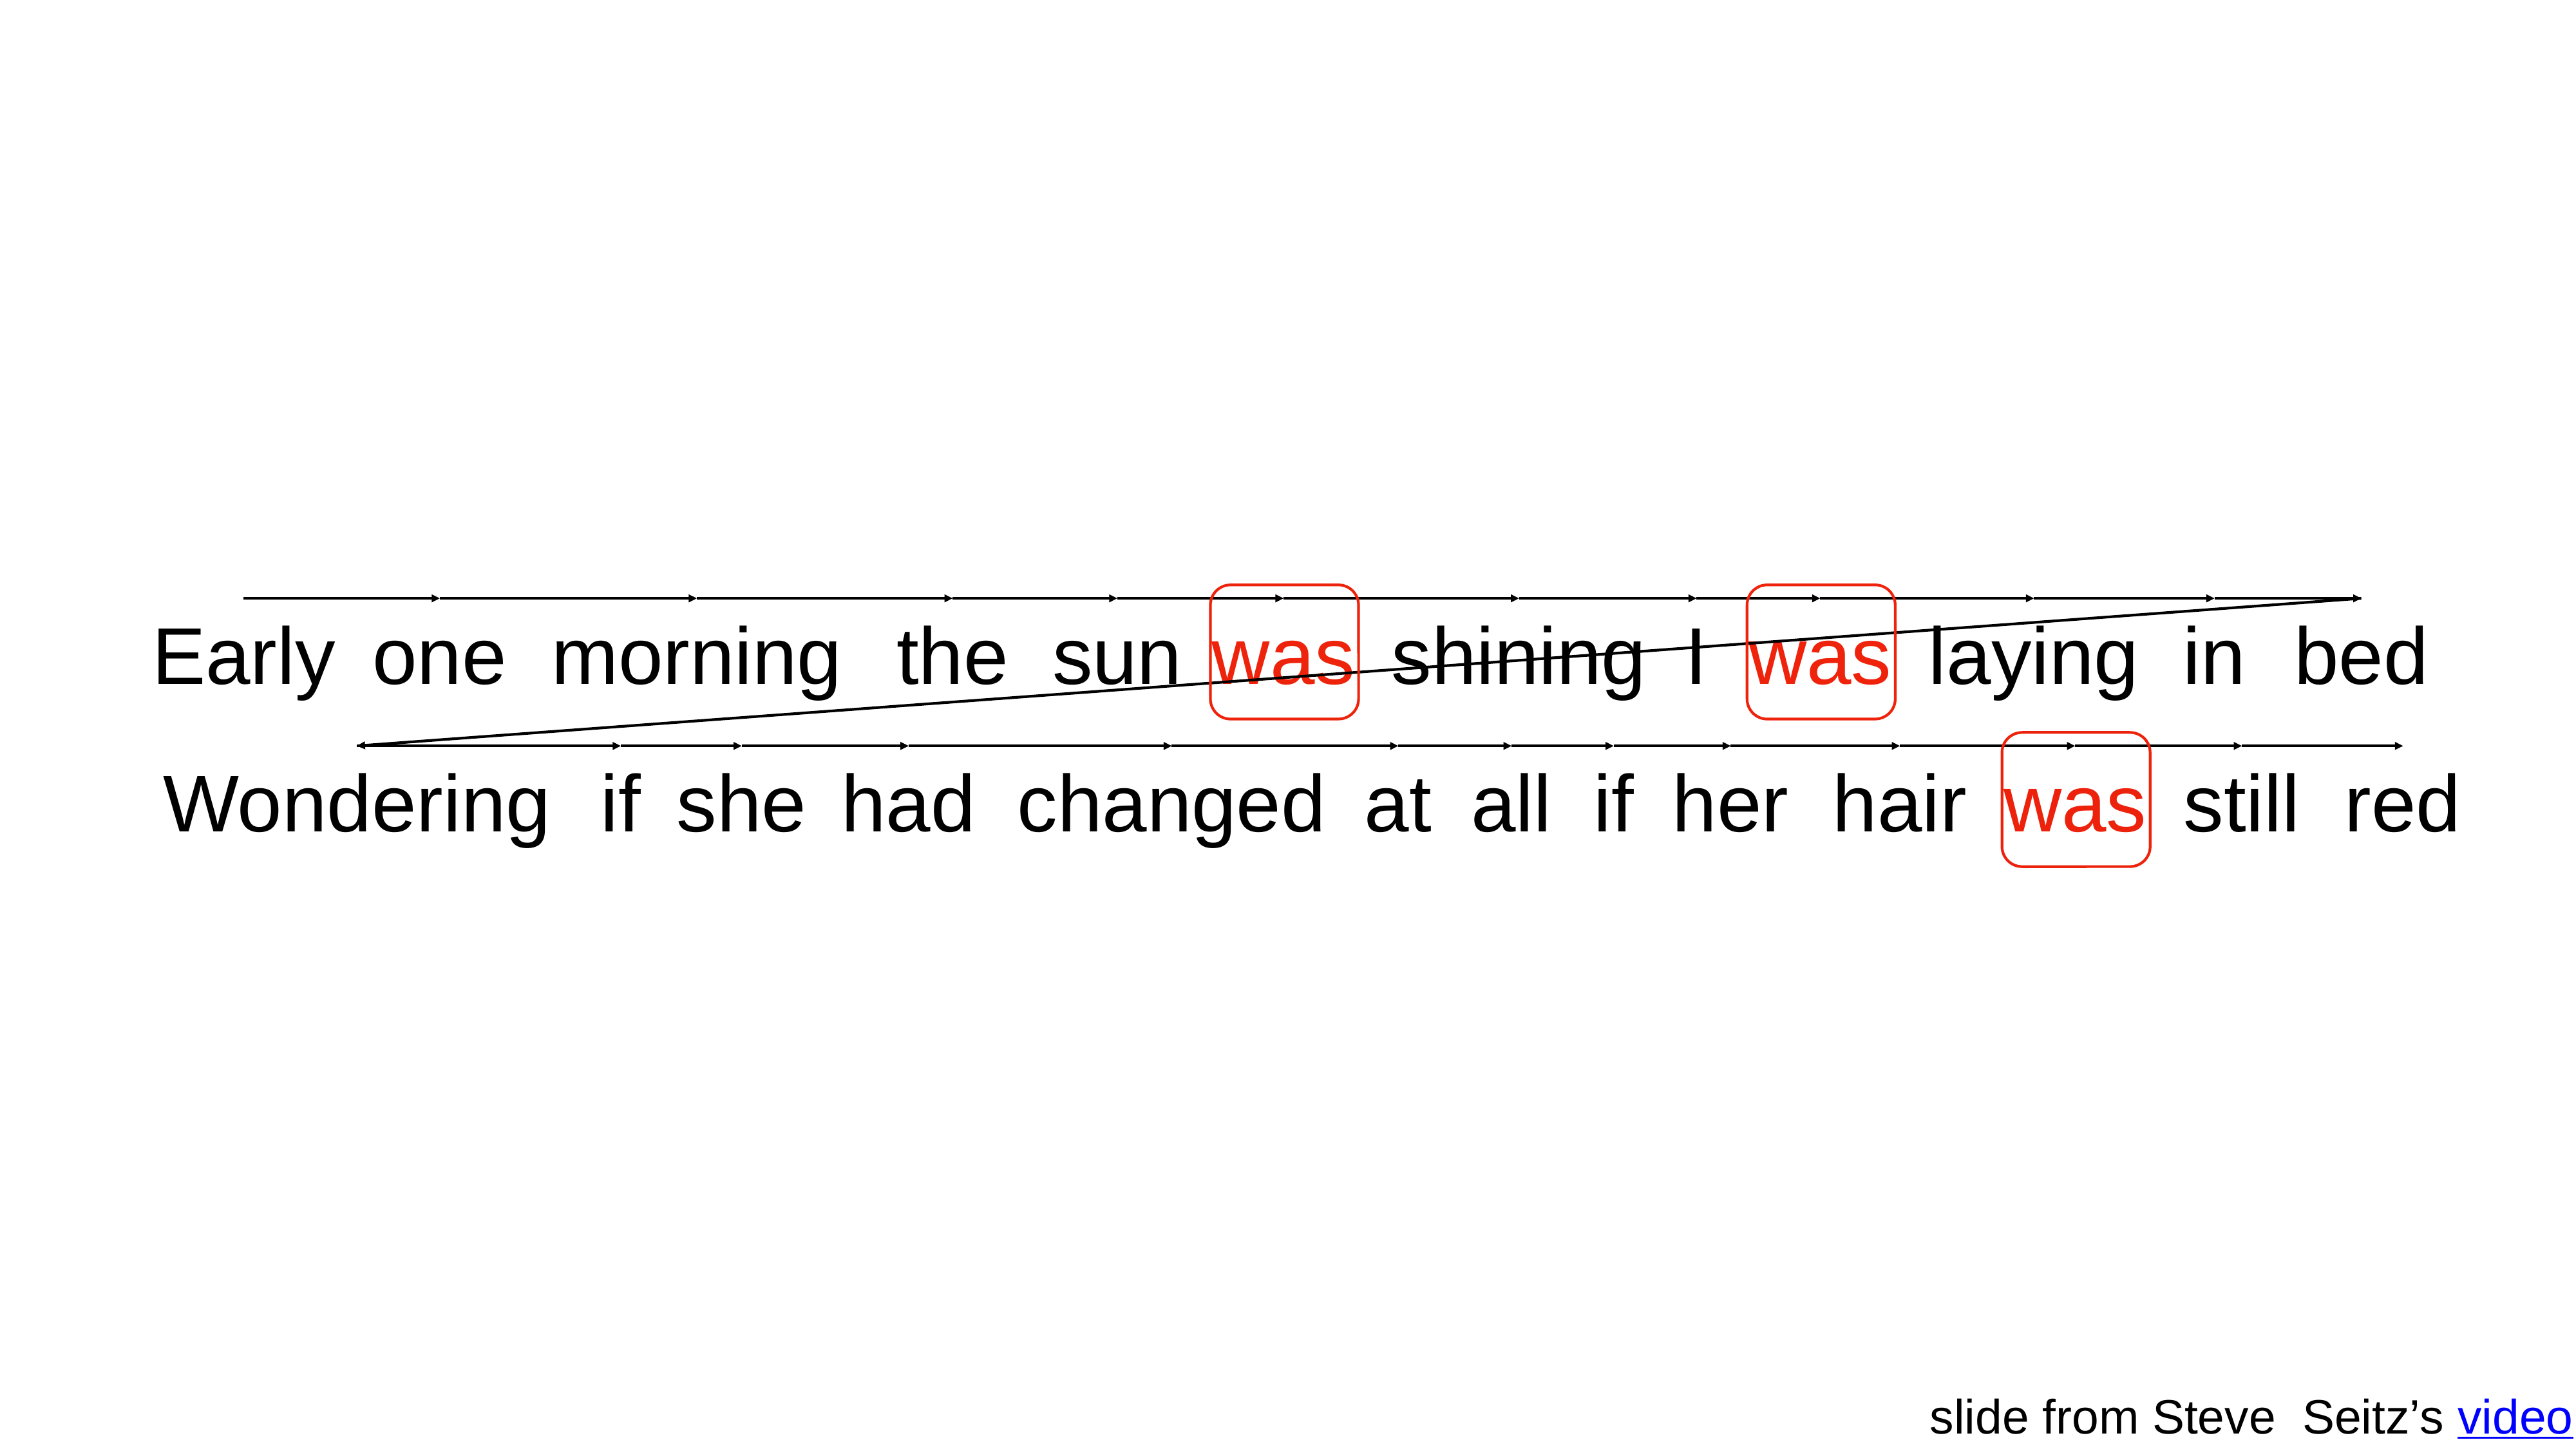

Early
one
morning
the
sun
was
shining
I
was
laying
in
bed

Wondering
if
she
had
changed
at
all
if
her
hair
was
still
red
slide from Steve  Seitz’s video